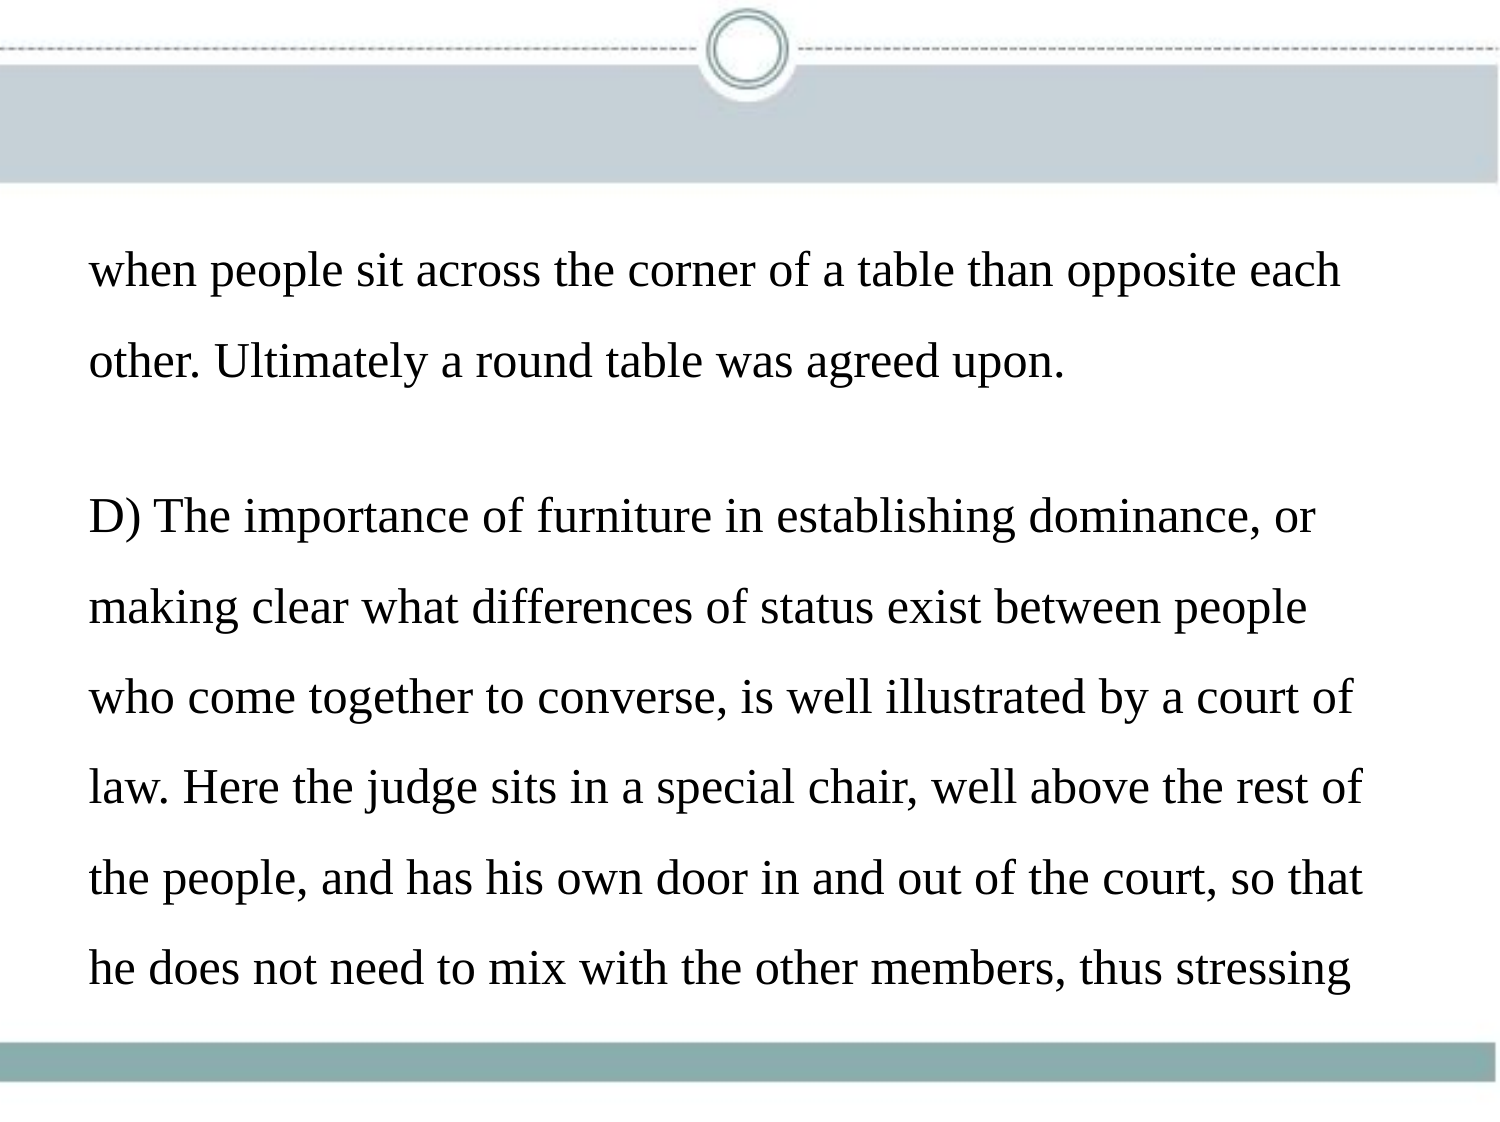

when people sit across the corner of a table than opposite each
other. Ultimately a round table was agreed upon.
D) The importance of furniture in establishing dominance, or
making clear what differences of status exist between people
who come together to converse, is well illustrated by a court of
law. Here the judge sits in a special chair, well above the rest of
the people, and has his own door in and out of the court, so that
he does not need to mix with the other members, thus stressing